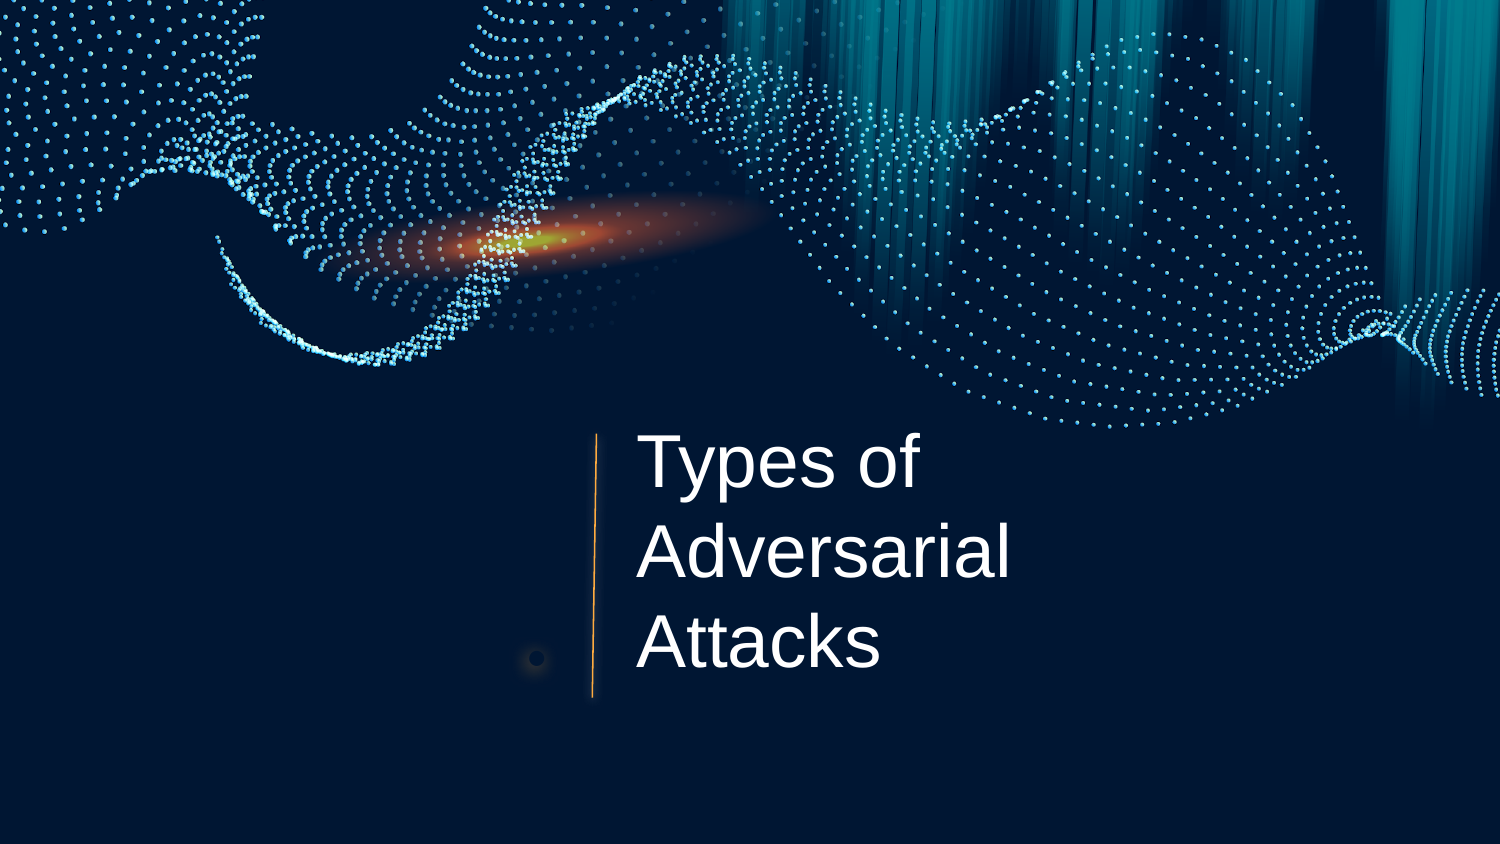

.
# Types of Adversarial Attacks
.